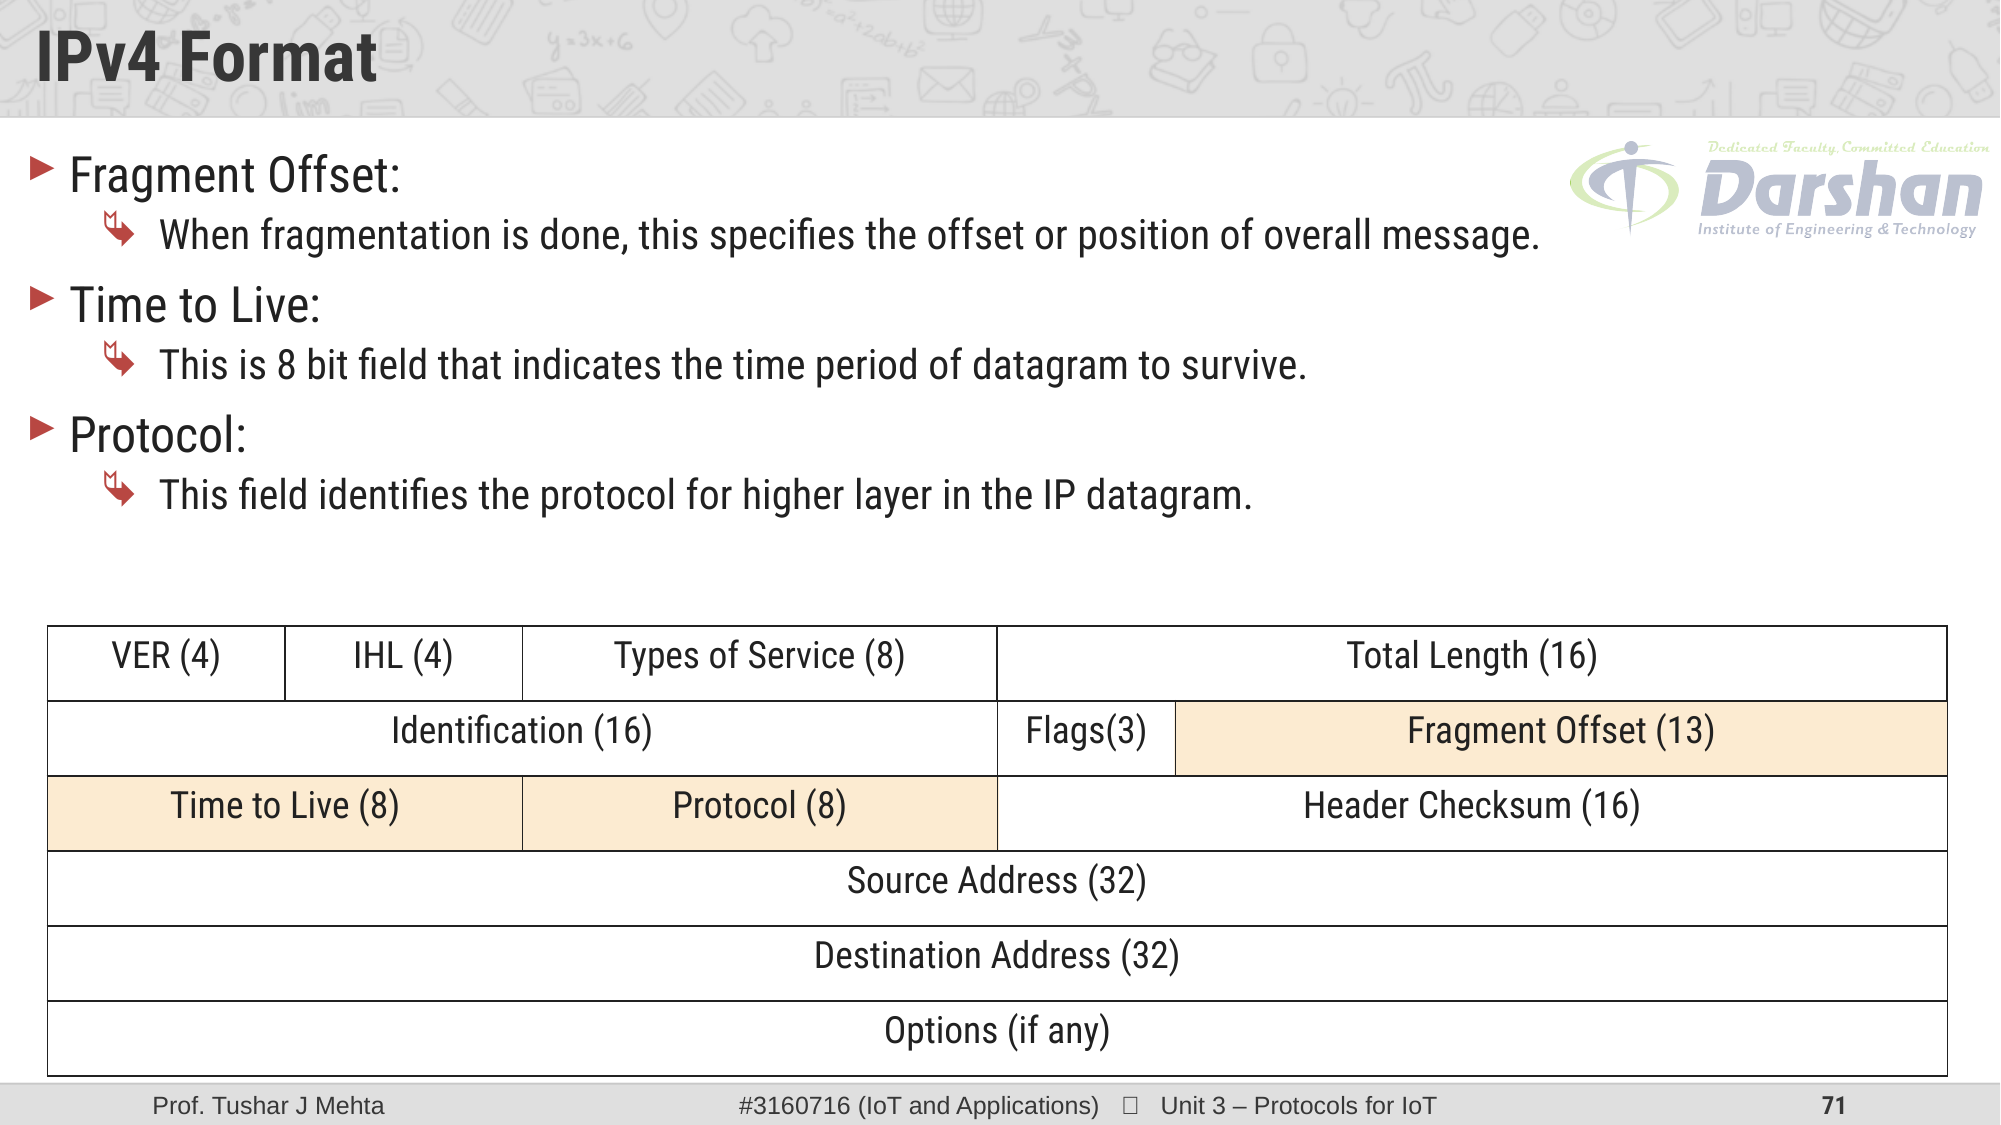

# IPv4 Format
Fragment Offset:
When fragmentation is done, this specifies the offset or position of overall message.
Time to Live:
This is 8 bit field that indicates the time period of datagram to survive.
Protocol:
This field identifies the protocol for higher layer in the IP datagram.
| VER (4) | IHL (4) | Types of Service (8) | Total Length (16) |
| --- | --- | --- | --- |
| Identification (16) | Flags(3) | Fragment Offset (13) |
| --- | --- | --- |

| Time to Live (8) | Protocol (8) | Header Checksum (16) |
| --- | --- | --- |

| Source Address (32) |
| --- |
| Destination Address (32) |
| --- |
| Options (if any) |
| --- |